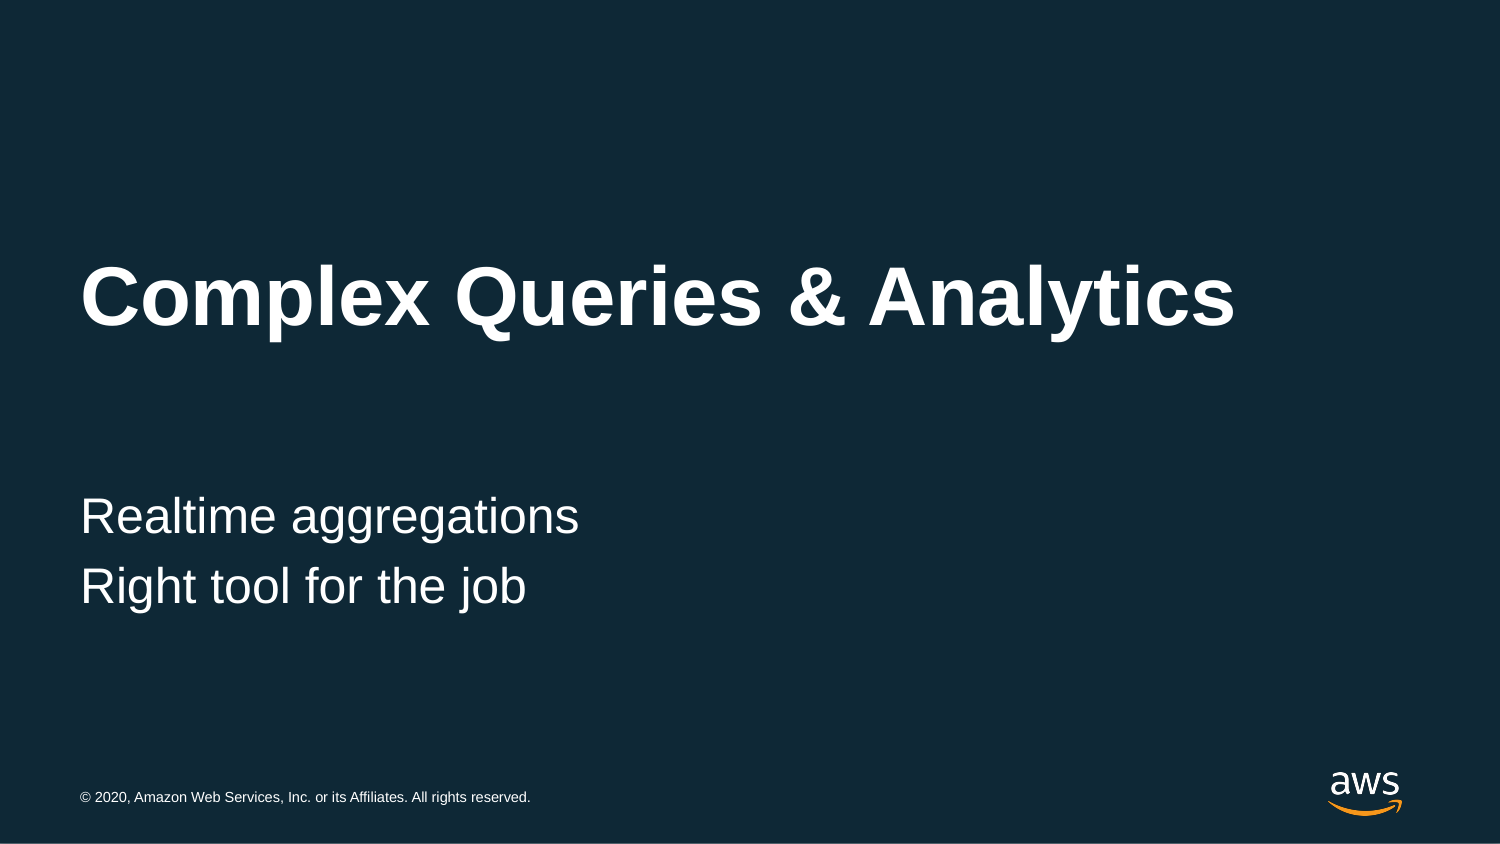

# Complex Queries & Analytics
Realtime aggregations
Right tool for the job